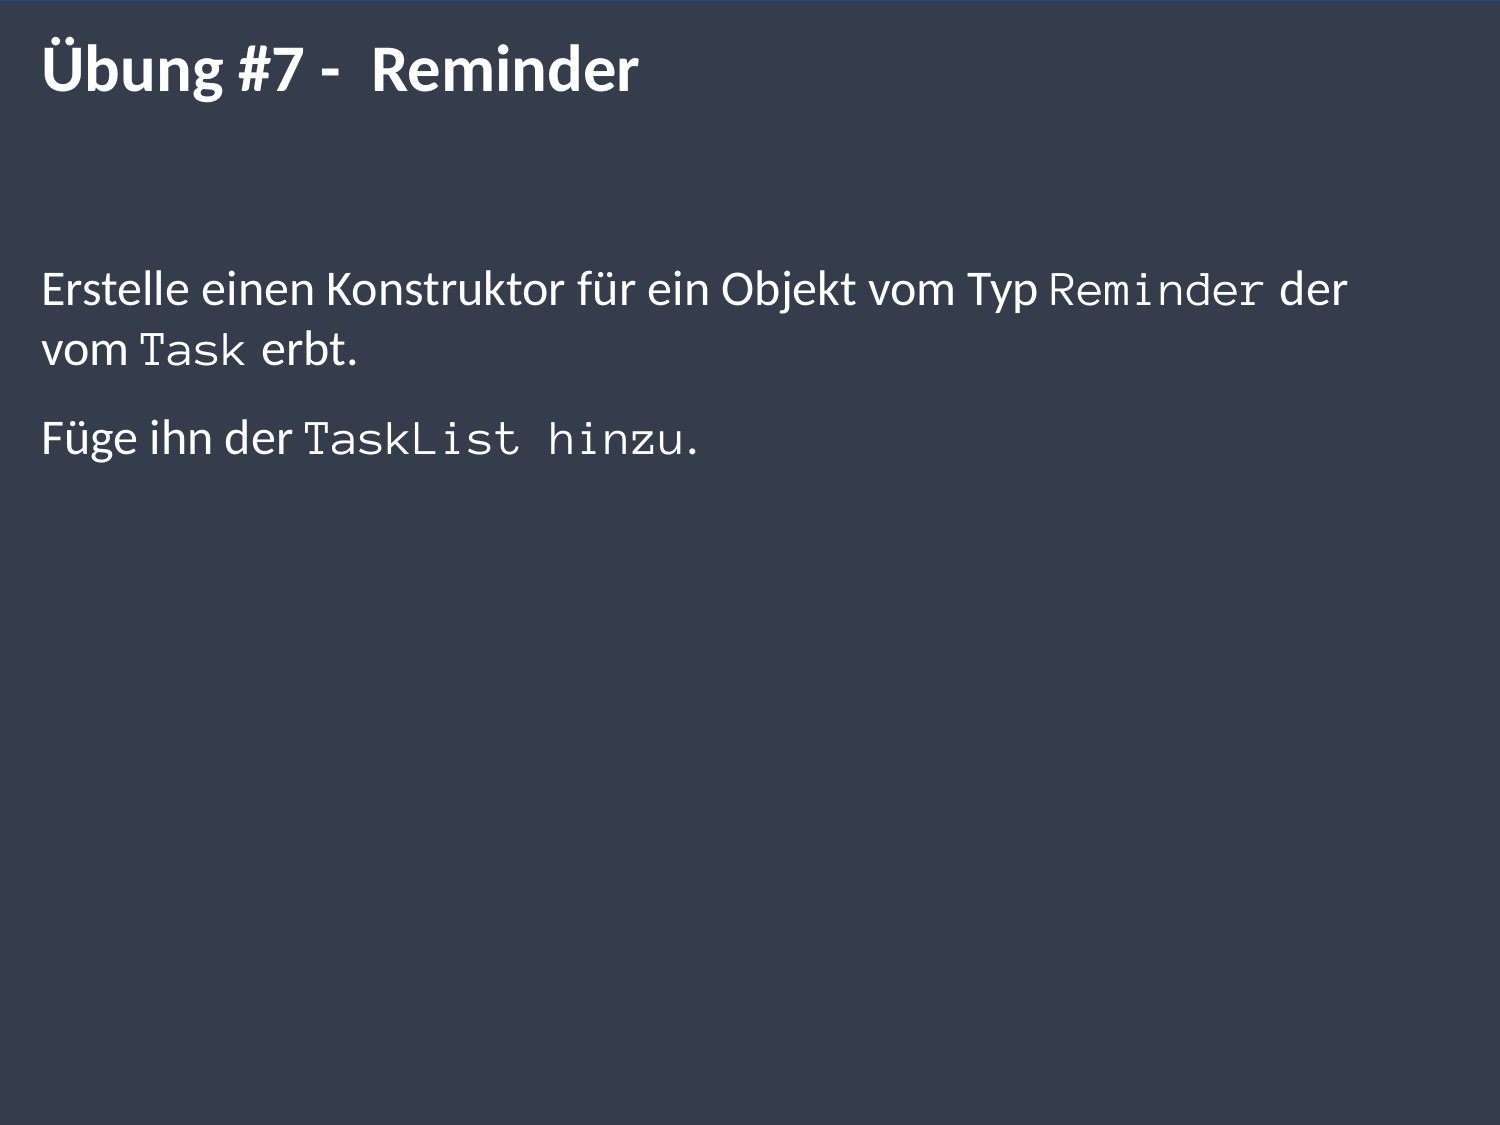

# Übung #7 -  Reminder
Erstelle einen Konstruktor für ein Objekt vom Typ Reminder der vom Task erbt.
Füge ihn der TaskList hinzu.